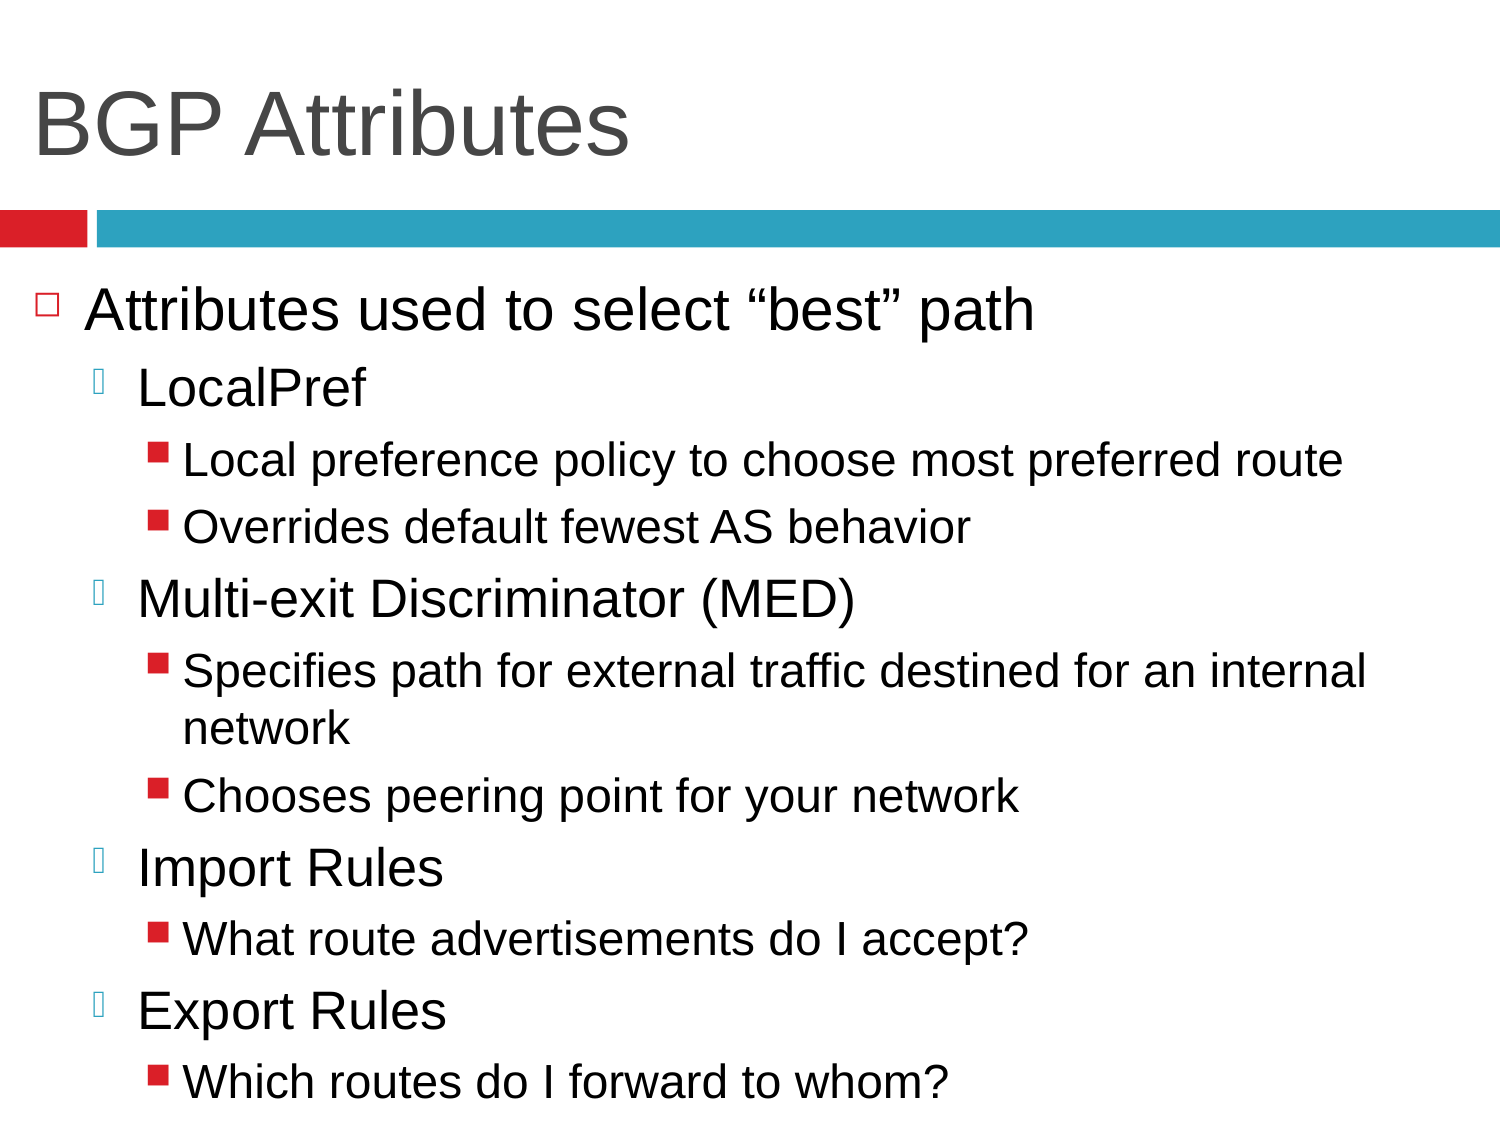

# BGP Attributes
16
Attributes used to select “best” path
LocalPref
Local preference policy to choose most preferred route
Overrides default fewest AS behavior
Multi-exit Discriminator (MED)
Specifies path for external traffic destined for an internal network
Chooses peering point for your network
Import Rules
What route advertisements do I accept?
Export Rules
Which routes do I forward to whom?